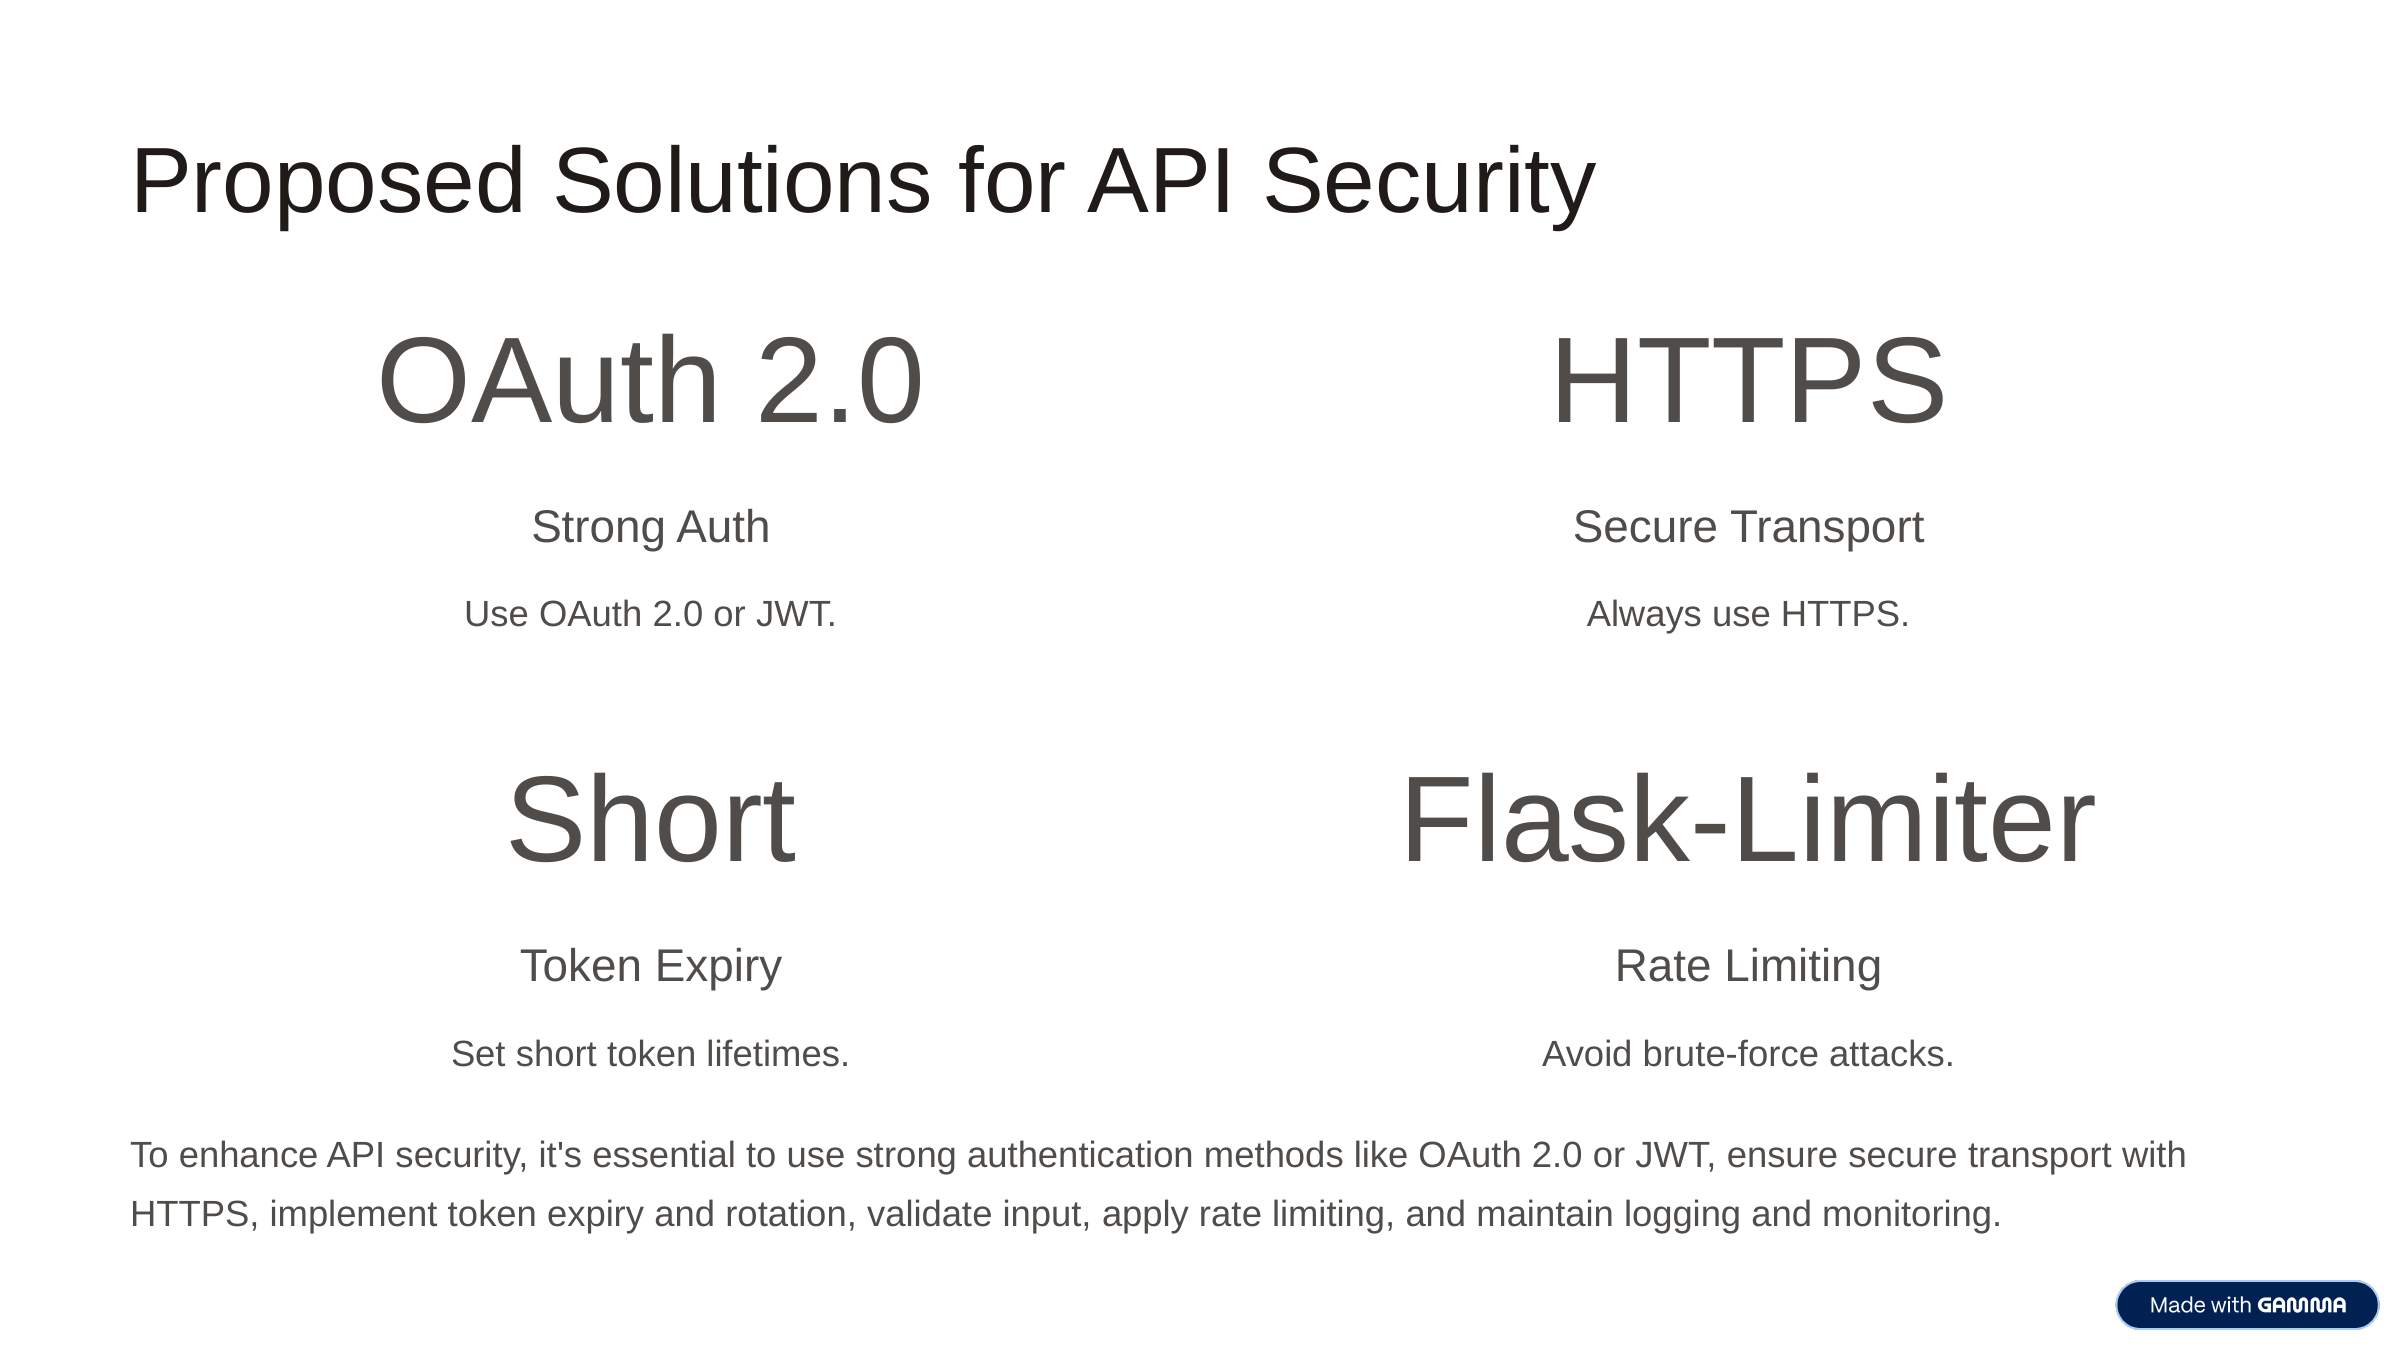

Proposed Solutions for API Security
OAuth 2.0
HTTPS
Strong Auth
Secure Transport
Use OAuth 2.0 or JWT.
Always use HTTPS.
Short
Flask-Limiter
Token Expiry
Rate Limiting
Set short token lifetimes.
Avoid brute-force attacks.
To enhance API security, it's essential to use strong authentication methods like OAuth 2.0 or JWT, ensure secure transport with HTTPS, implement token expiry and rotation, validate input, apply rate limiting, and maintain logging and monitoring.